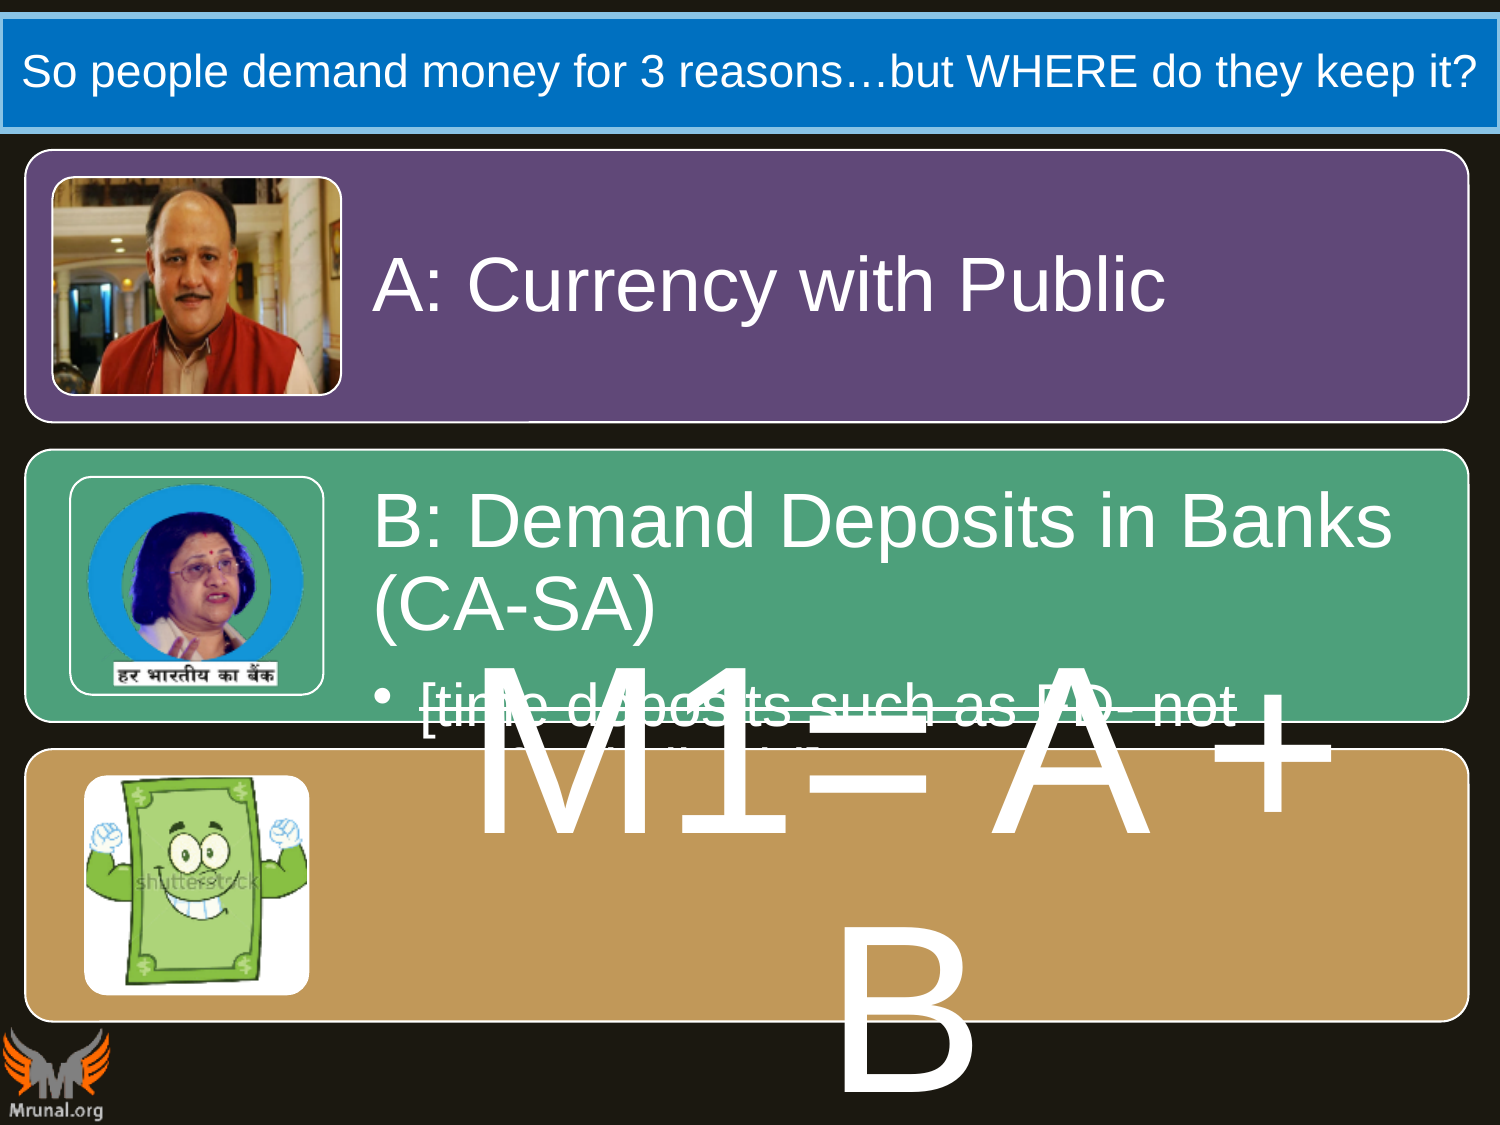

# So people demand money for 3 reasons…but WHERE do they keep it?
A: Currency with Public
B: Demand Deposits in Banks (CA-SA)
[time deposits such as FD- not perfectly liquid]
M1= A + B